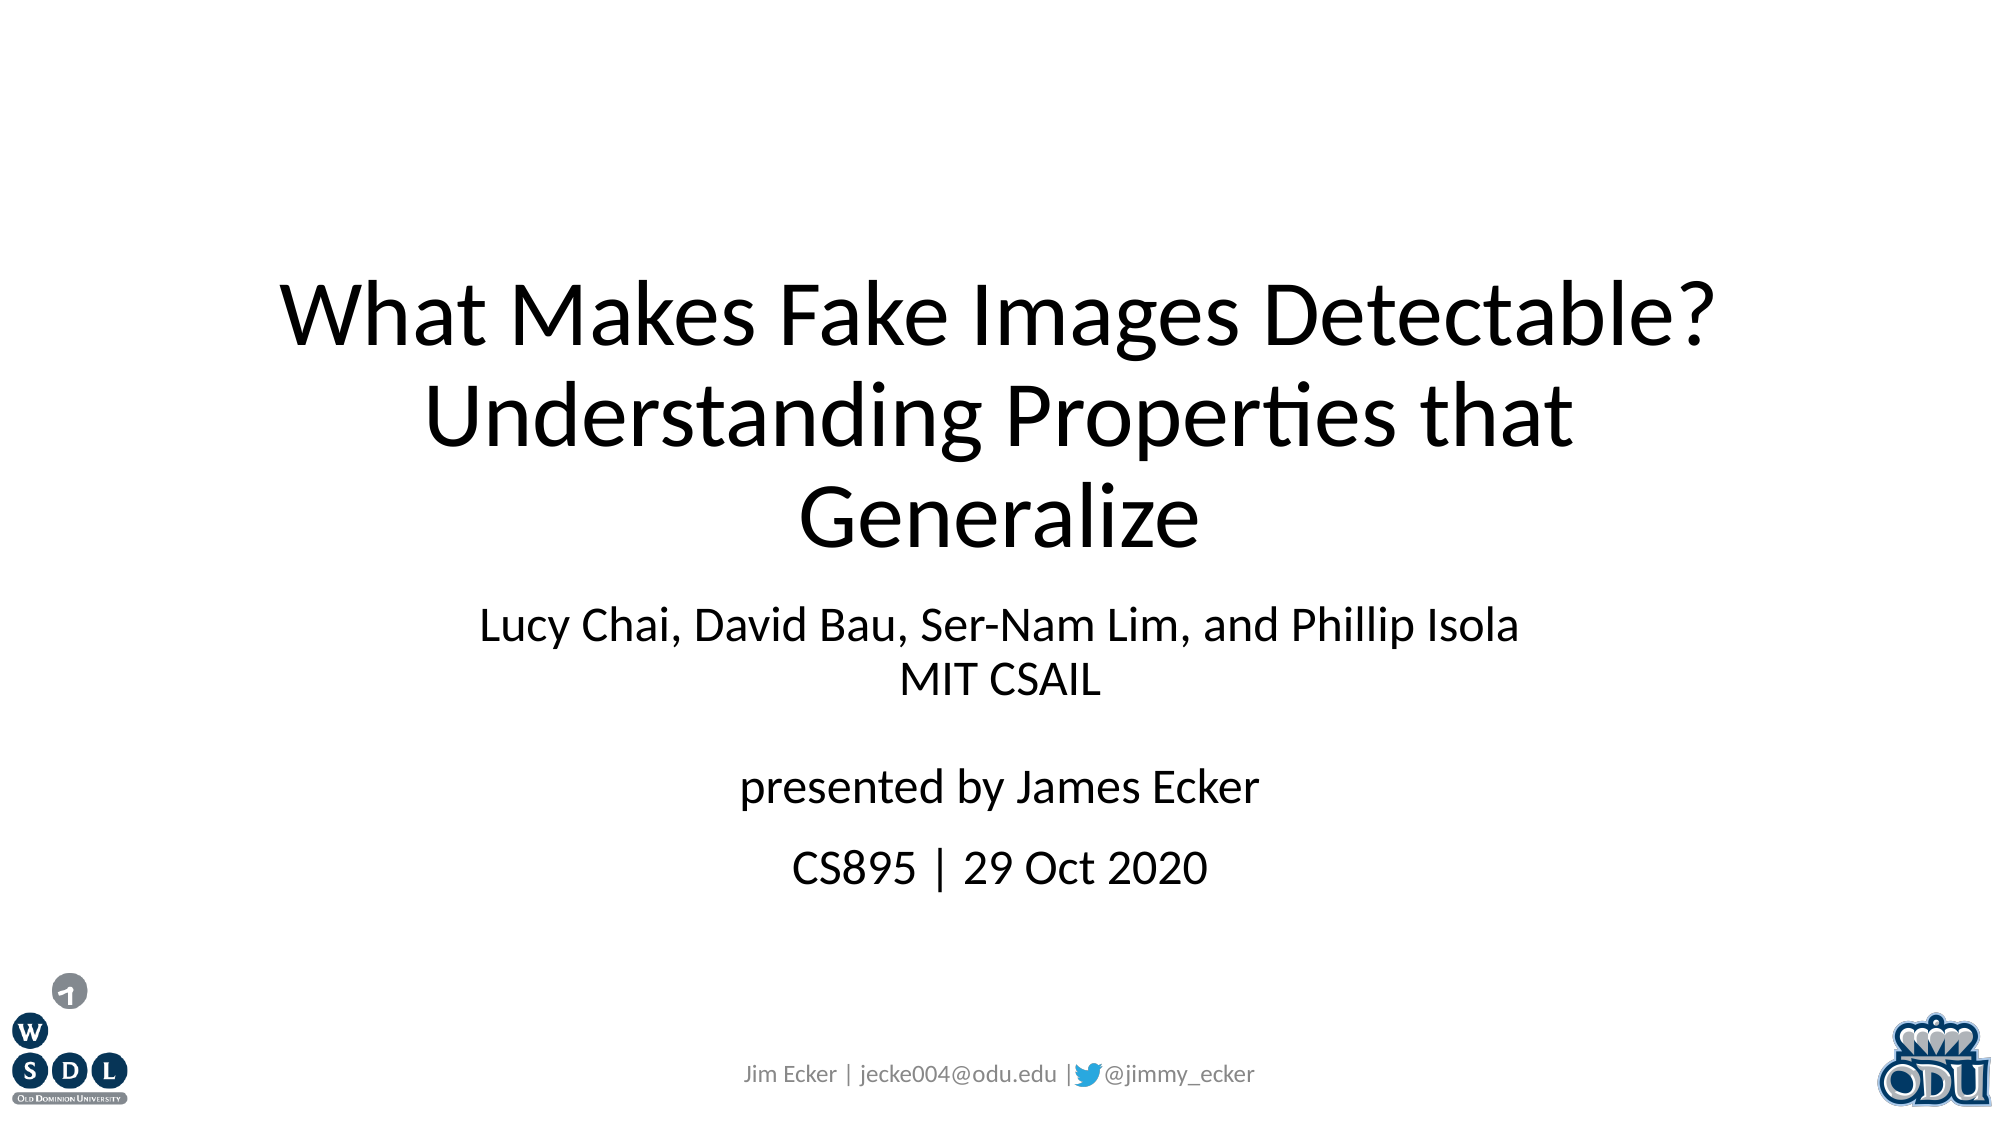

# What Makes Fake Images Detectable? Understanding Properties that Generalize
Lucy Chai, David Bau, Ser-Nam Lim, and Phillip Isola
MIT CSAIL

presented by James Ecker

CS895 | 29 Oct 2020
Jim Ecker | jecke004@odu.edu |     @jimmy_ecker